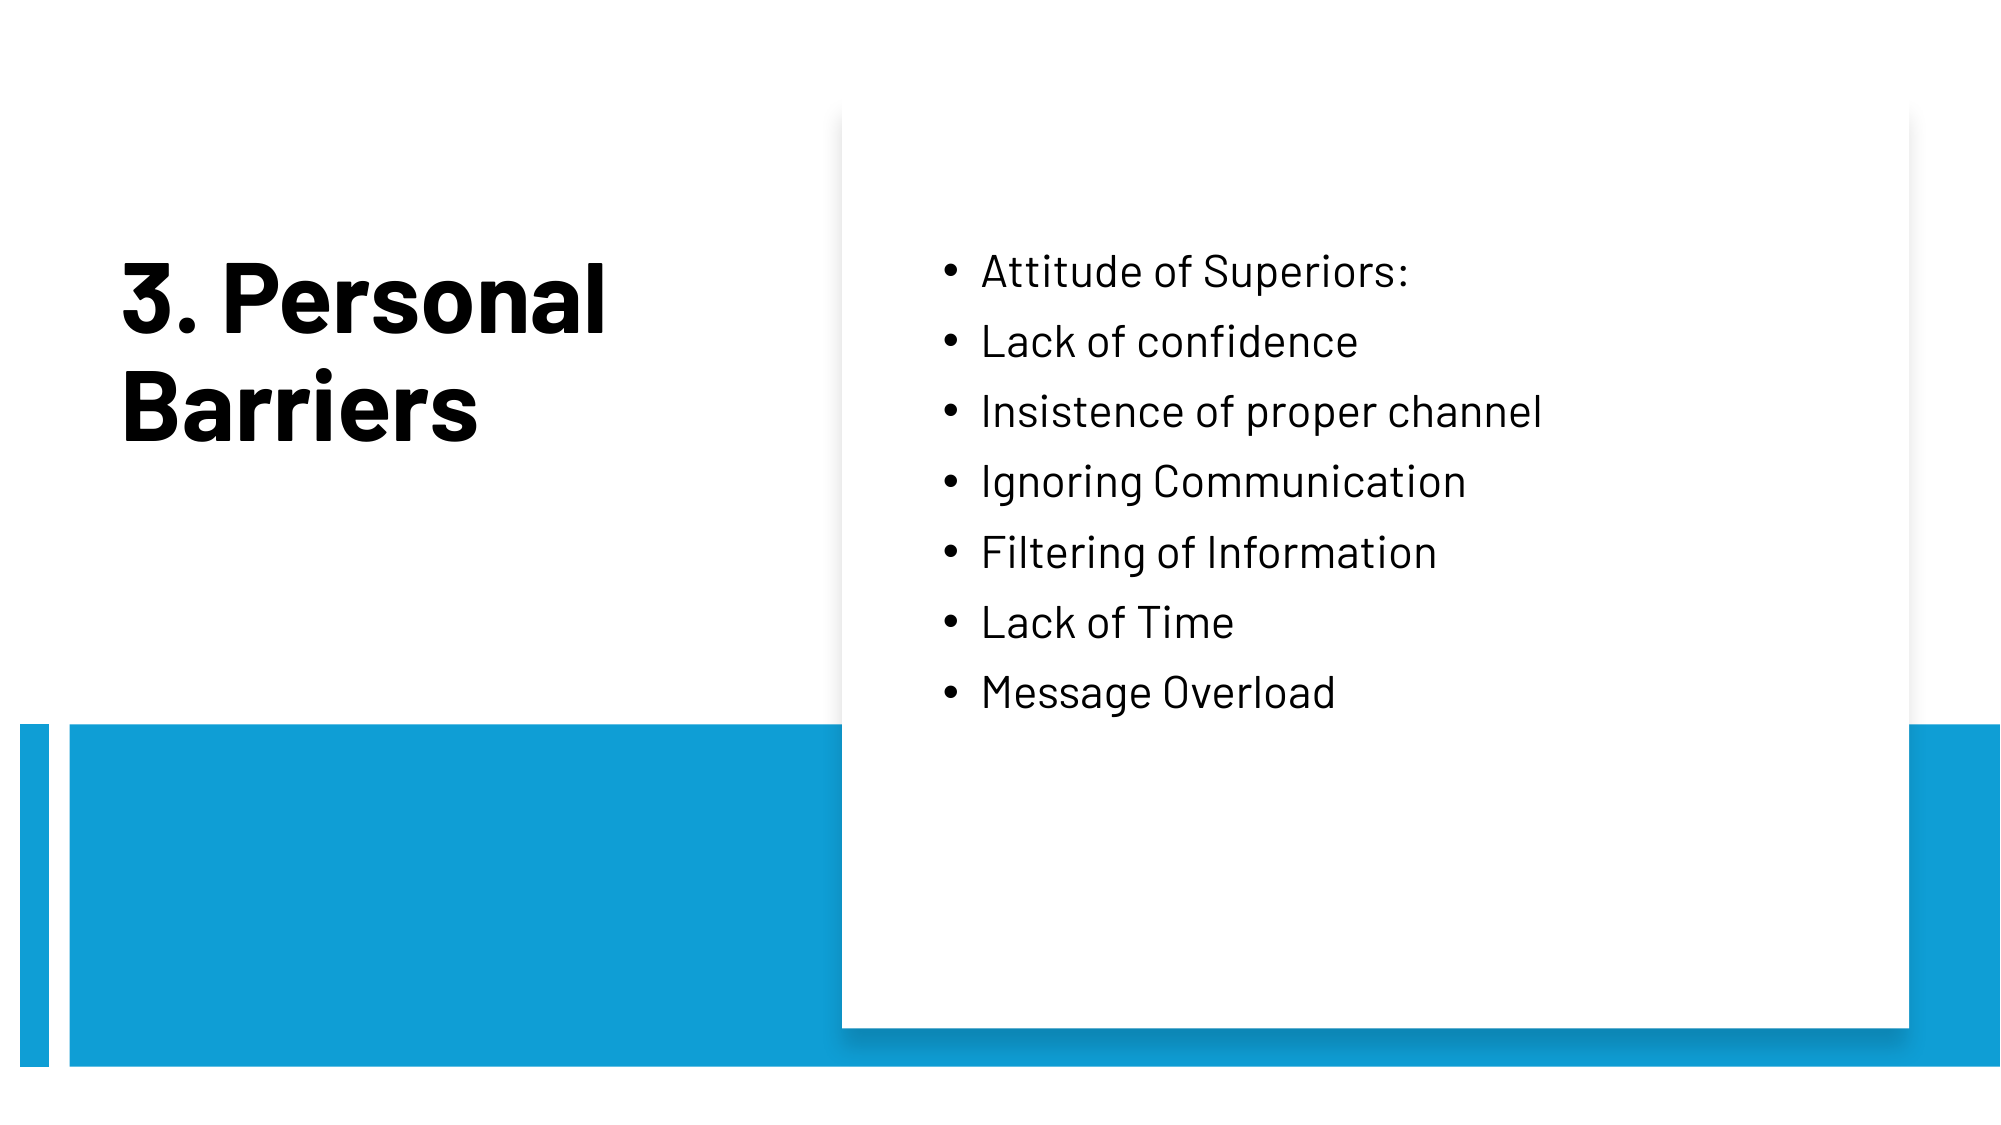

Attitude of Superiors:
Lack of confidence
Insistence of proper channel
Ignoring Communication
Filtering of Information
Lack of Time
Message Overload

# 3. Personal Barriers